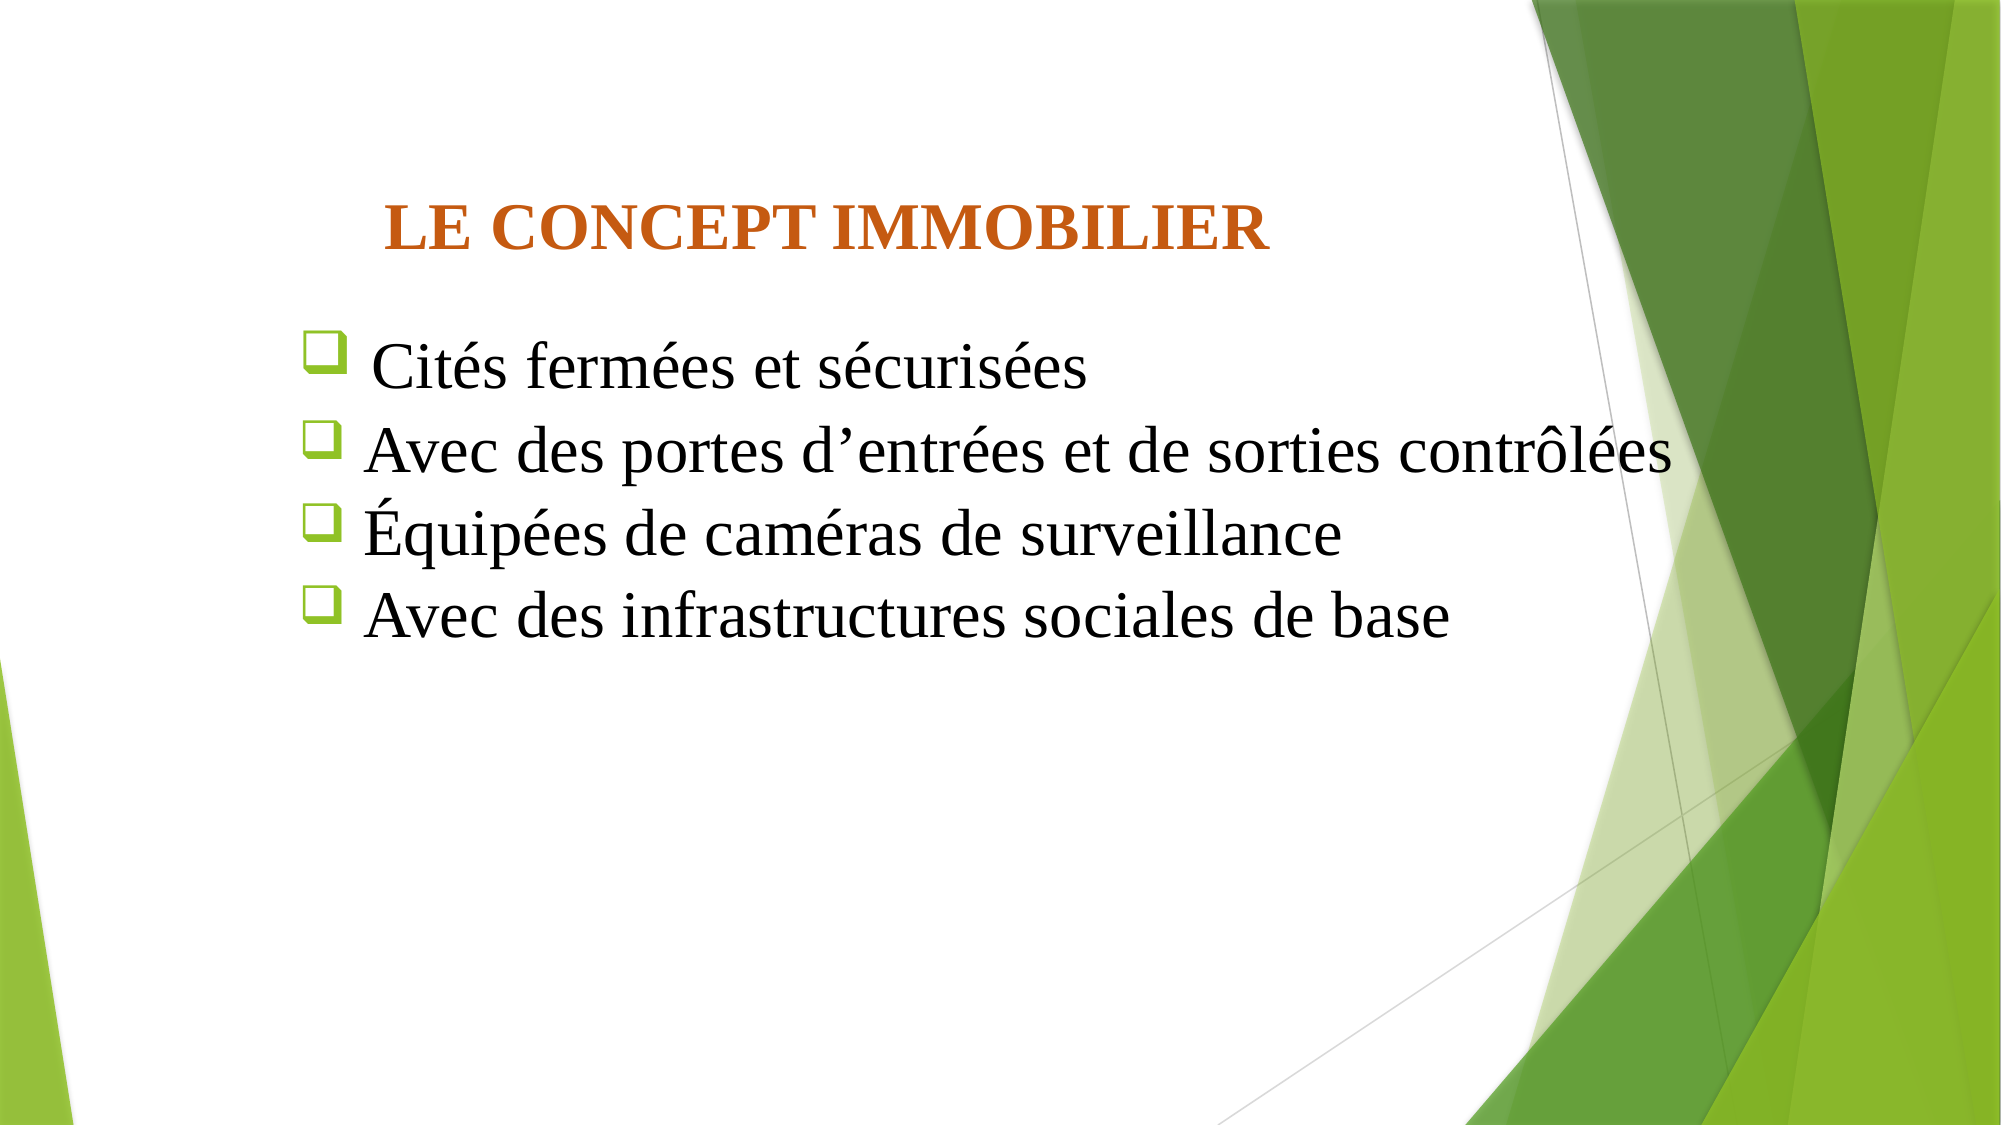

# LE CONCEPT IMMOBILIER
 Cités fermées et sécurisées
 Avec des portes d’entrées et de sorties contrôlées
 Équipées de caméras de surveillance
 Avec des infrastructures sociales de base